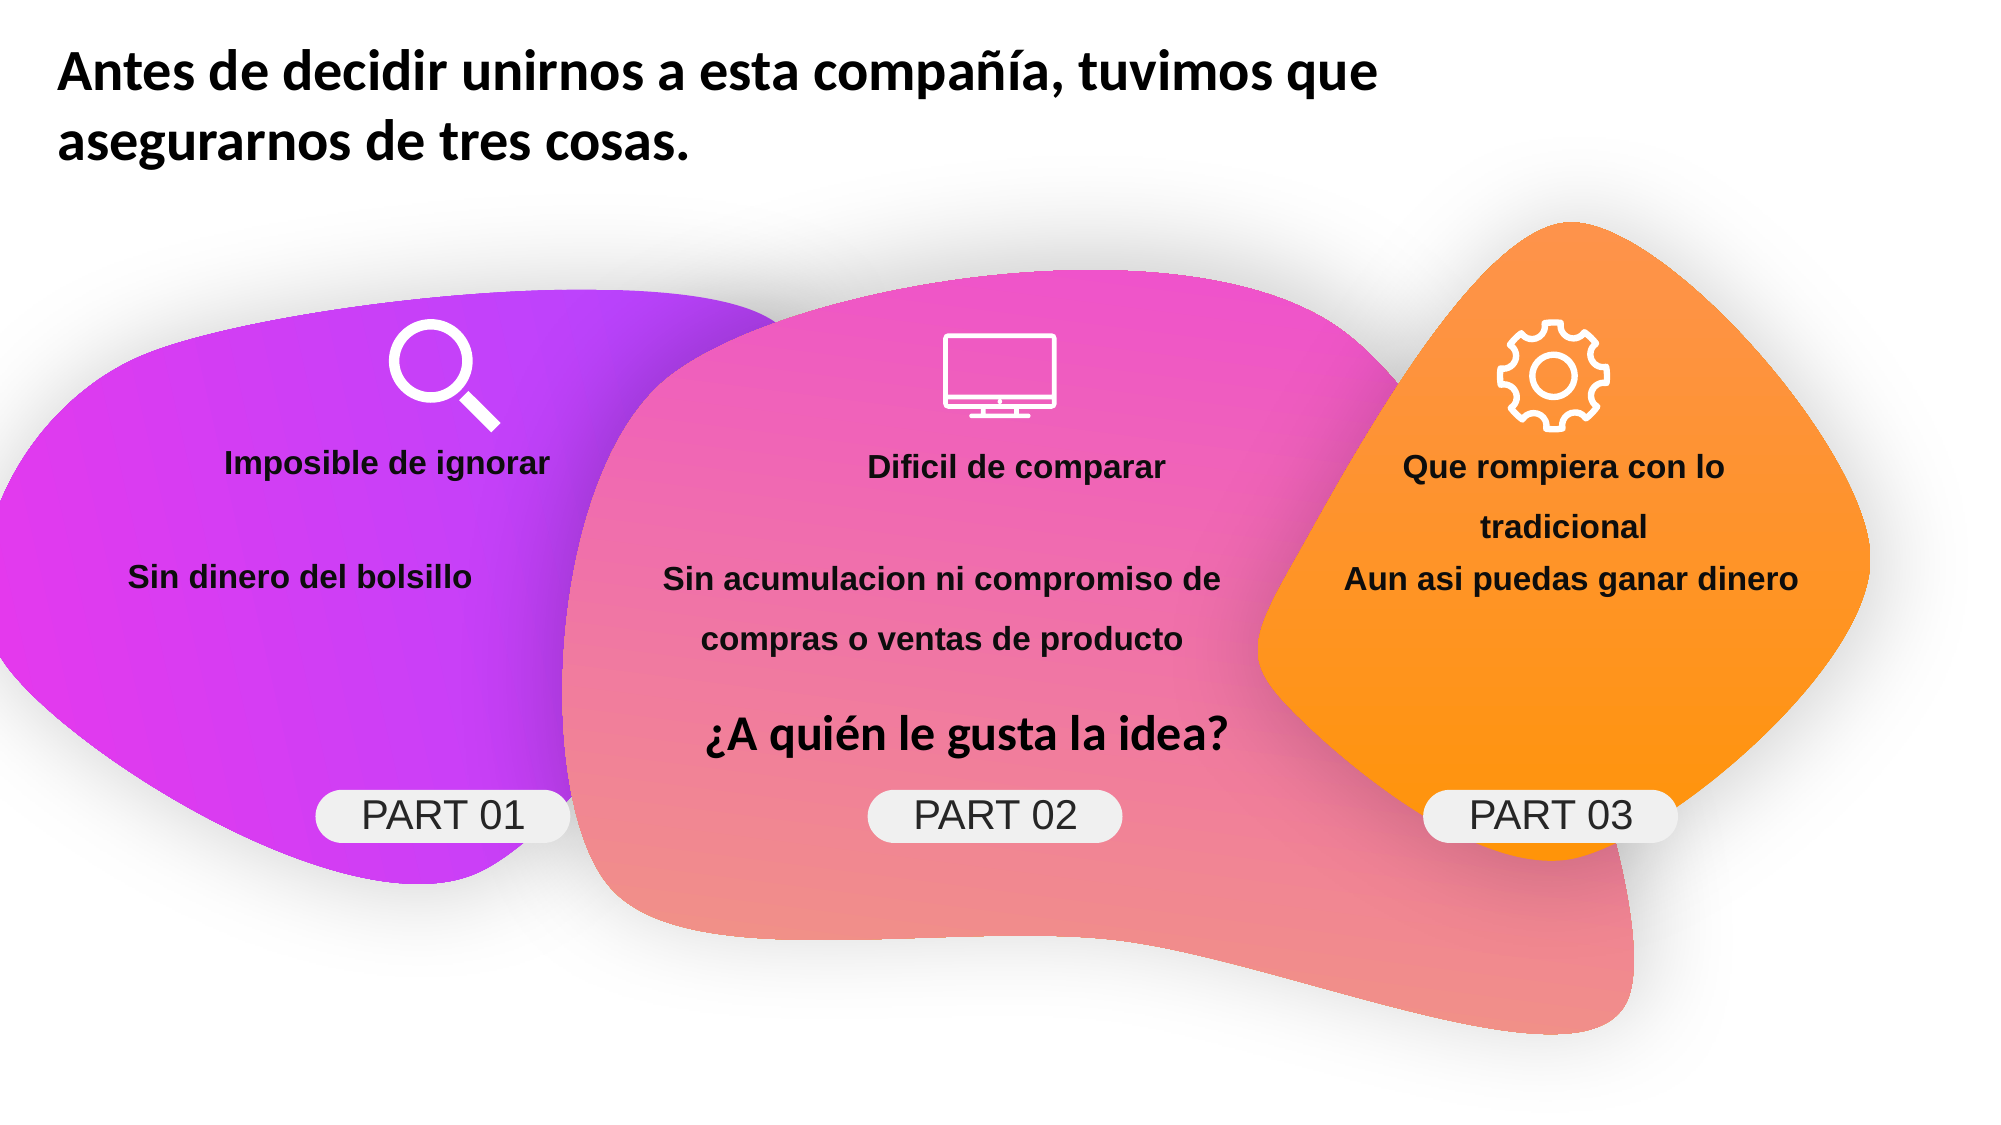

Antes de decidir unirnos a esta compañía, tuvimos que asegurarnos de tres cosas.

Imposible de ignorar
Dificil de comparar
Que rompiera con lo tradicional
Sin dinero del bolsillo
Aun asi puedas ganar dinero
Sin acumulacion ni compromiso de compras o ventas de producto
 ¿A quién le gusta la idea?
PART 01
PART 02
PART 03